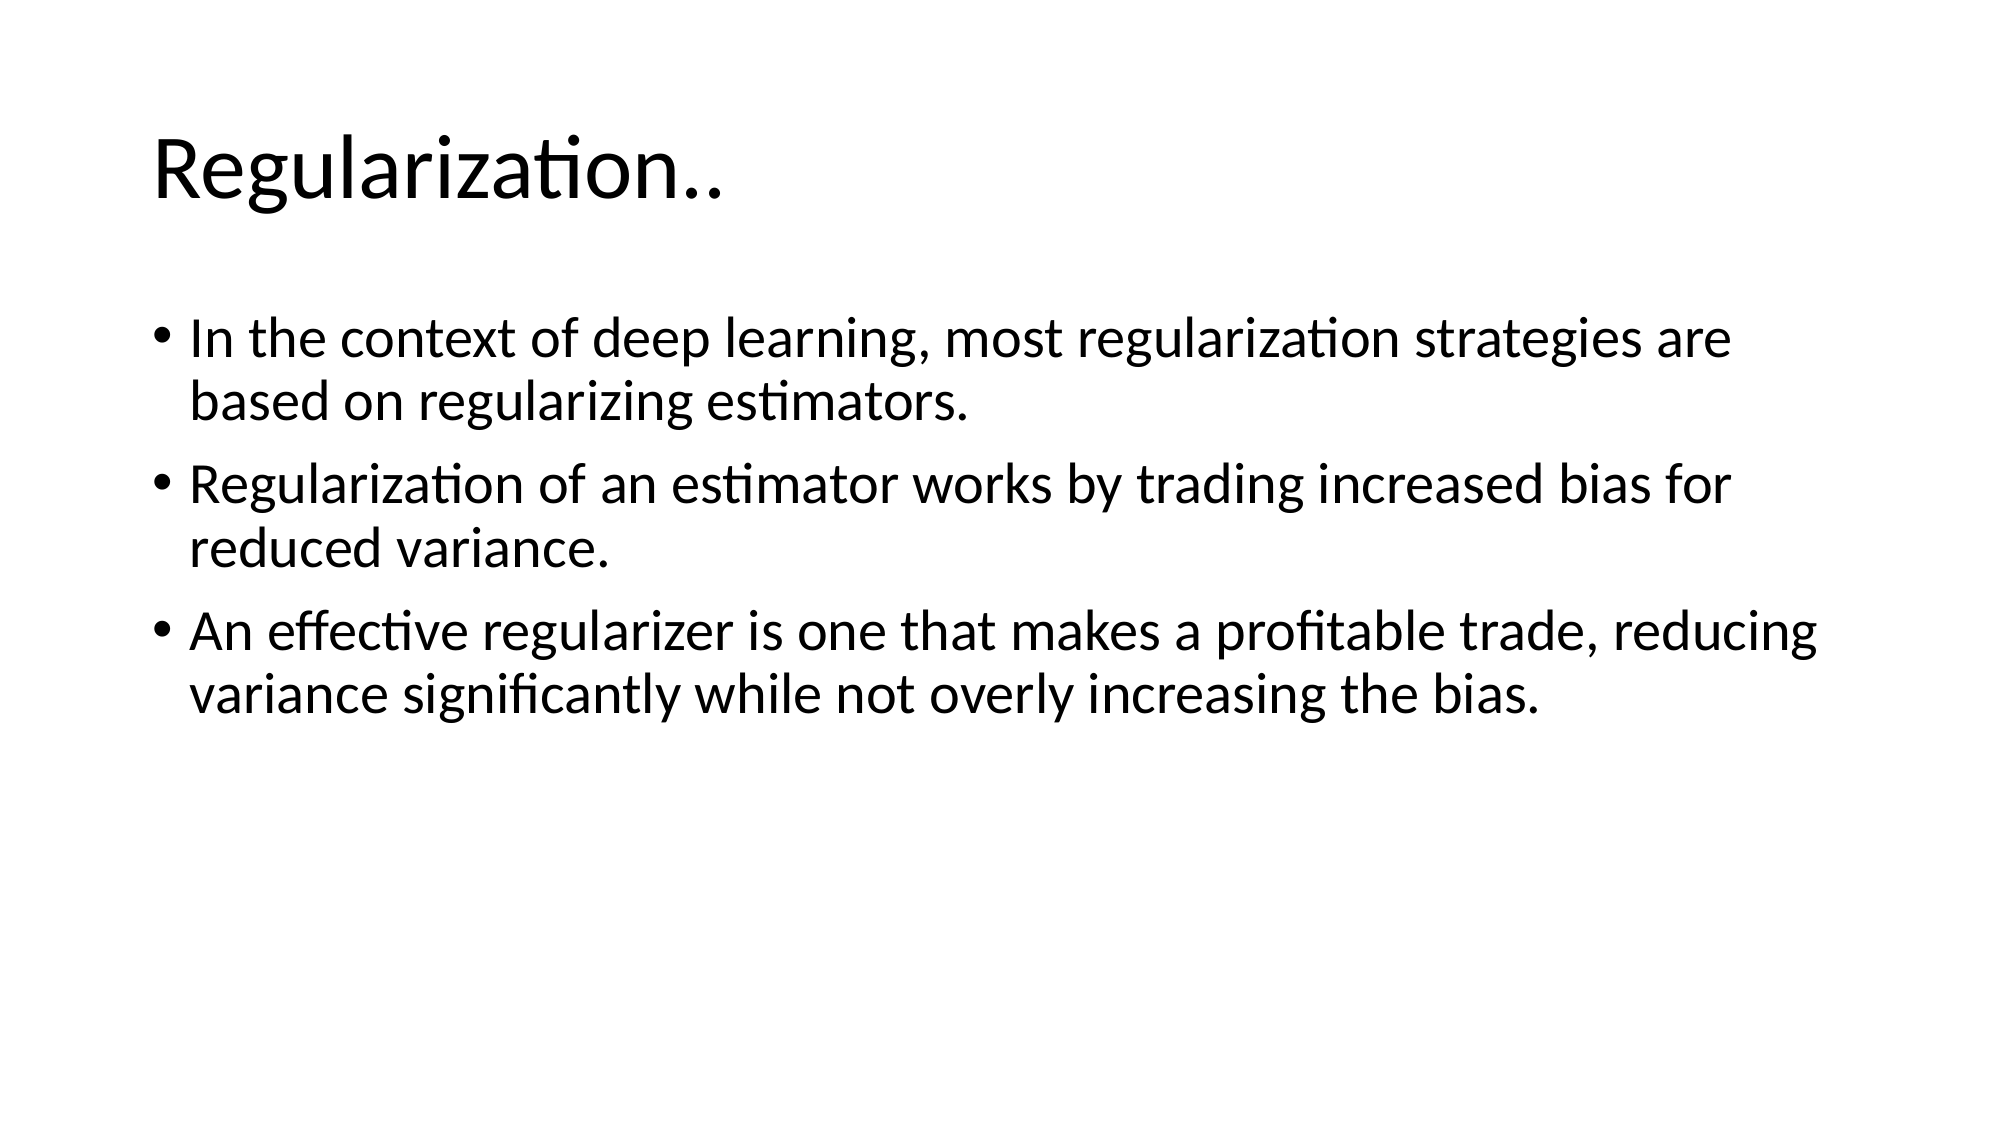

# Regularization..
In the context of deep learning, most regularization strategies are based on regularizing estimators.
Regularization of an estimator works by trading increased bias for reduced variance.
An effective regularizer is one that makes a profitable trade, reducing variance significantly while not overly increasing the bias.